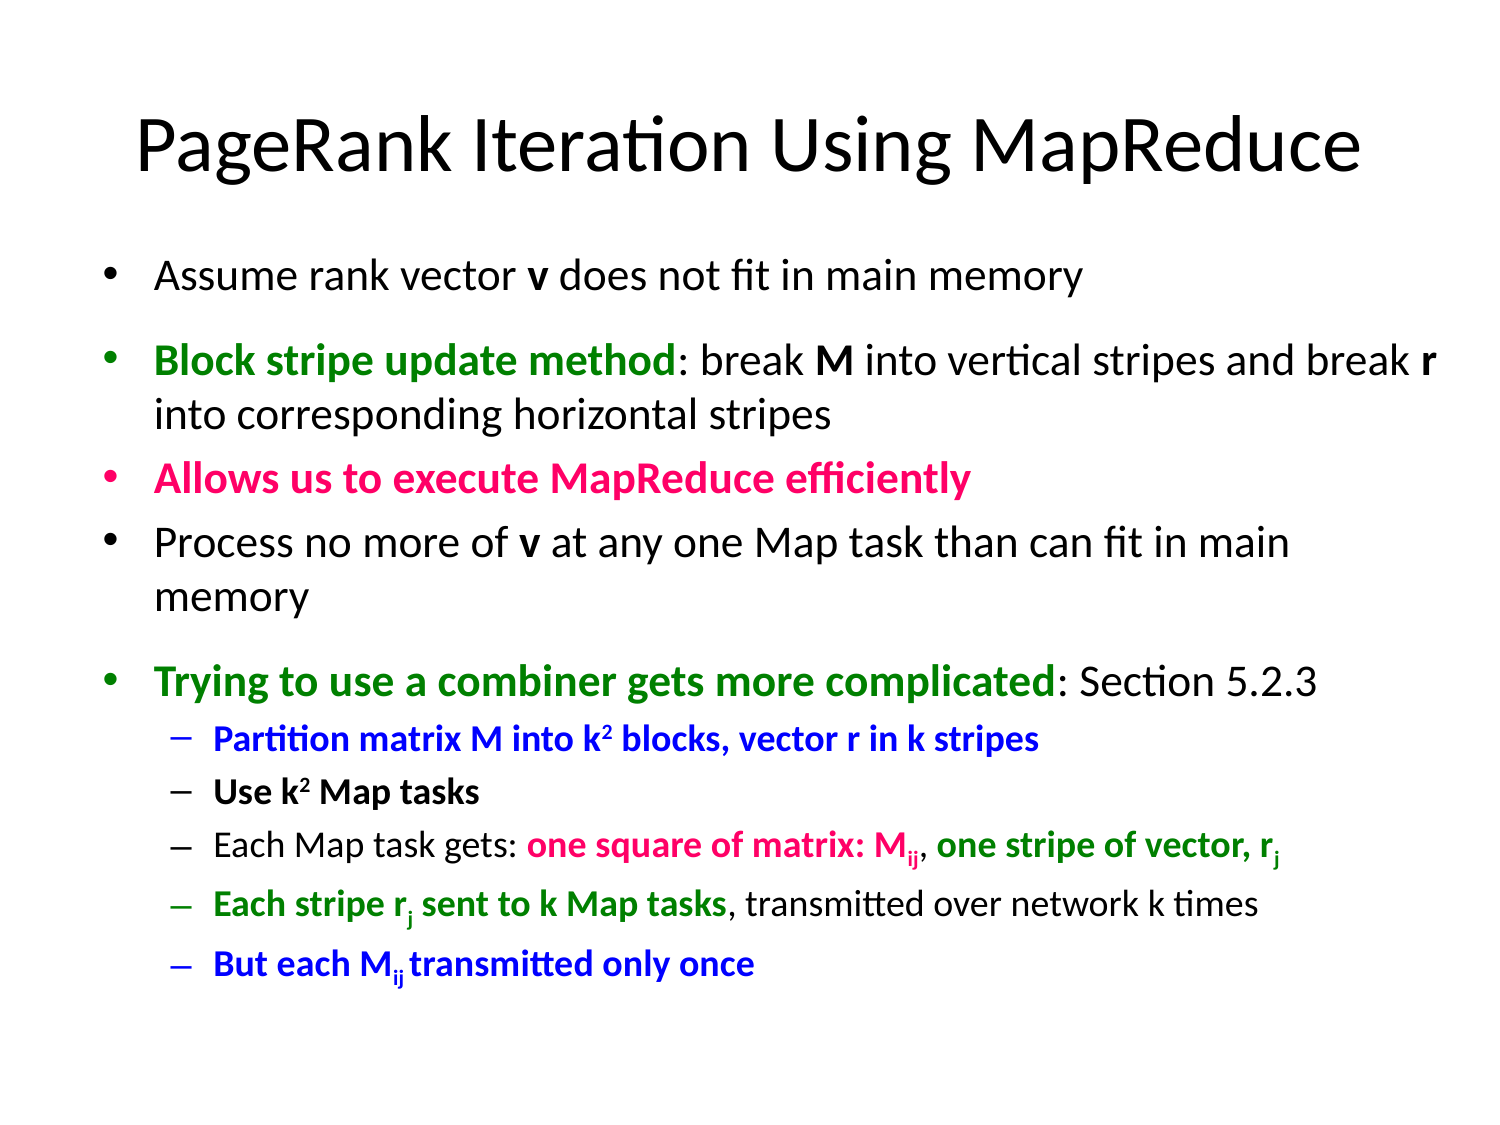

# PageRank Iteration Using MapReduce
Assume rank vector v does not fit in main memory

Block stripe update method: break M into vertical stripes and break r into corresponding horizontal stripes
Allows us to execute MapReduce efficiently
Process no more of v at any one Map task than can fit in main memory

Trying to use a combiner gets more complicated: Section 5.2.3
Partition matrix M into k2 blocks, vector r in k stripes
Use k2 Map tasks
Each Map task gets: one square of matrix: Mij, one stripe of vector, rj
Each stripe rj sent to k Map tasks, transmitted over network k times
But each Mij transmitted only once